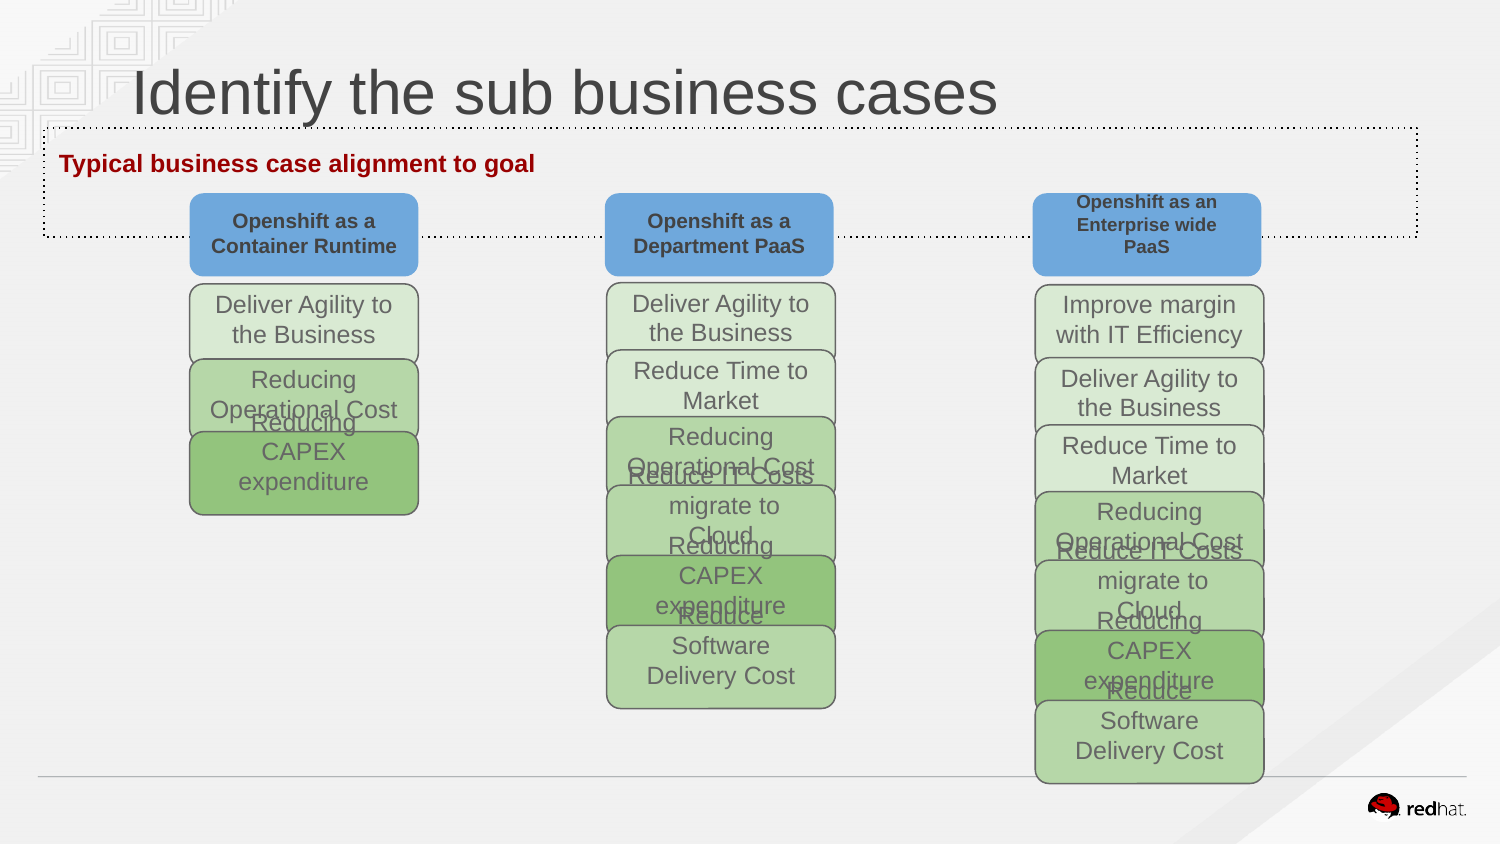

Identify the sub business cases
Typical business case alignment to goal

Openshift as a Department PaaS
Openshift as an Enterprise wide PaaS
Openshift as a Container Runtime
Deliver Agility to the Business
Deliver Agility to the Business
Improve margin with IT Efficiency
Reduce Time to Market
Deliver Agility to the Business
Reducing Operational Cost
Reducing Operational Cost
Reduce Time to Market
Reducing CAPEX expenditure
Reduce IT Costs  migrate to Cloud
Reducing Operational Cost
Reducing CAPEX expenditure
Reduce IT Costs  migrate to Cloud
Reduce Software Delivery Cost
Reducing CAPEX expenditure
Reduce Software Delivery Cost